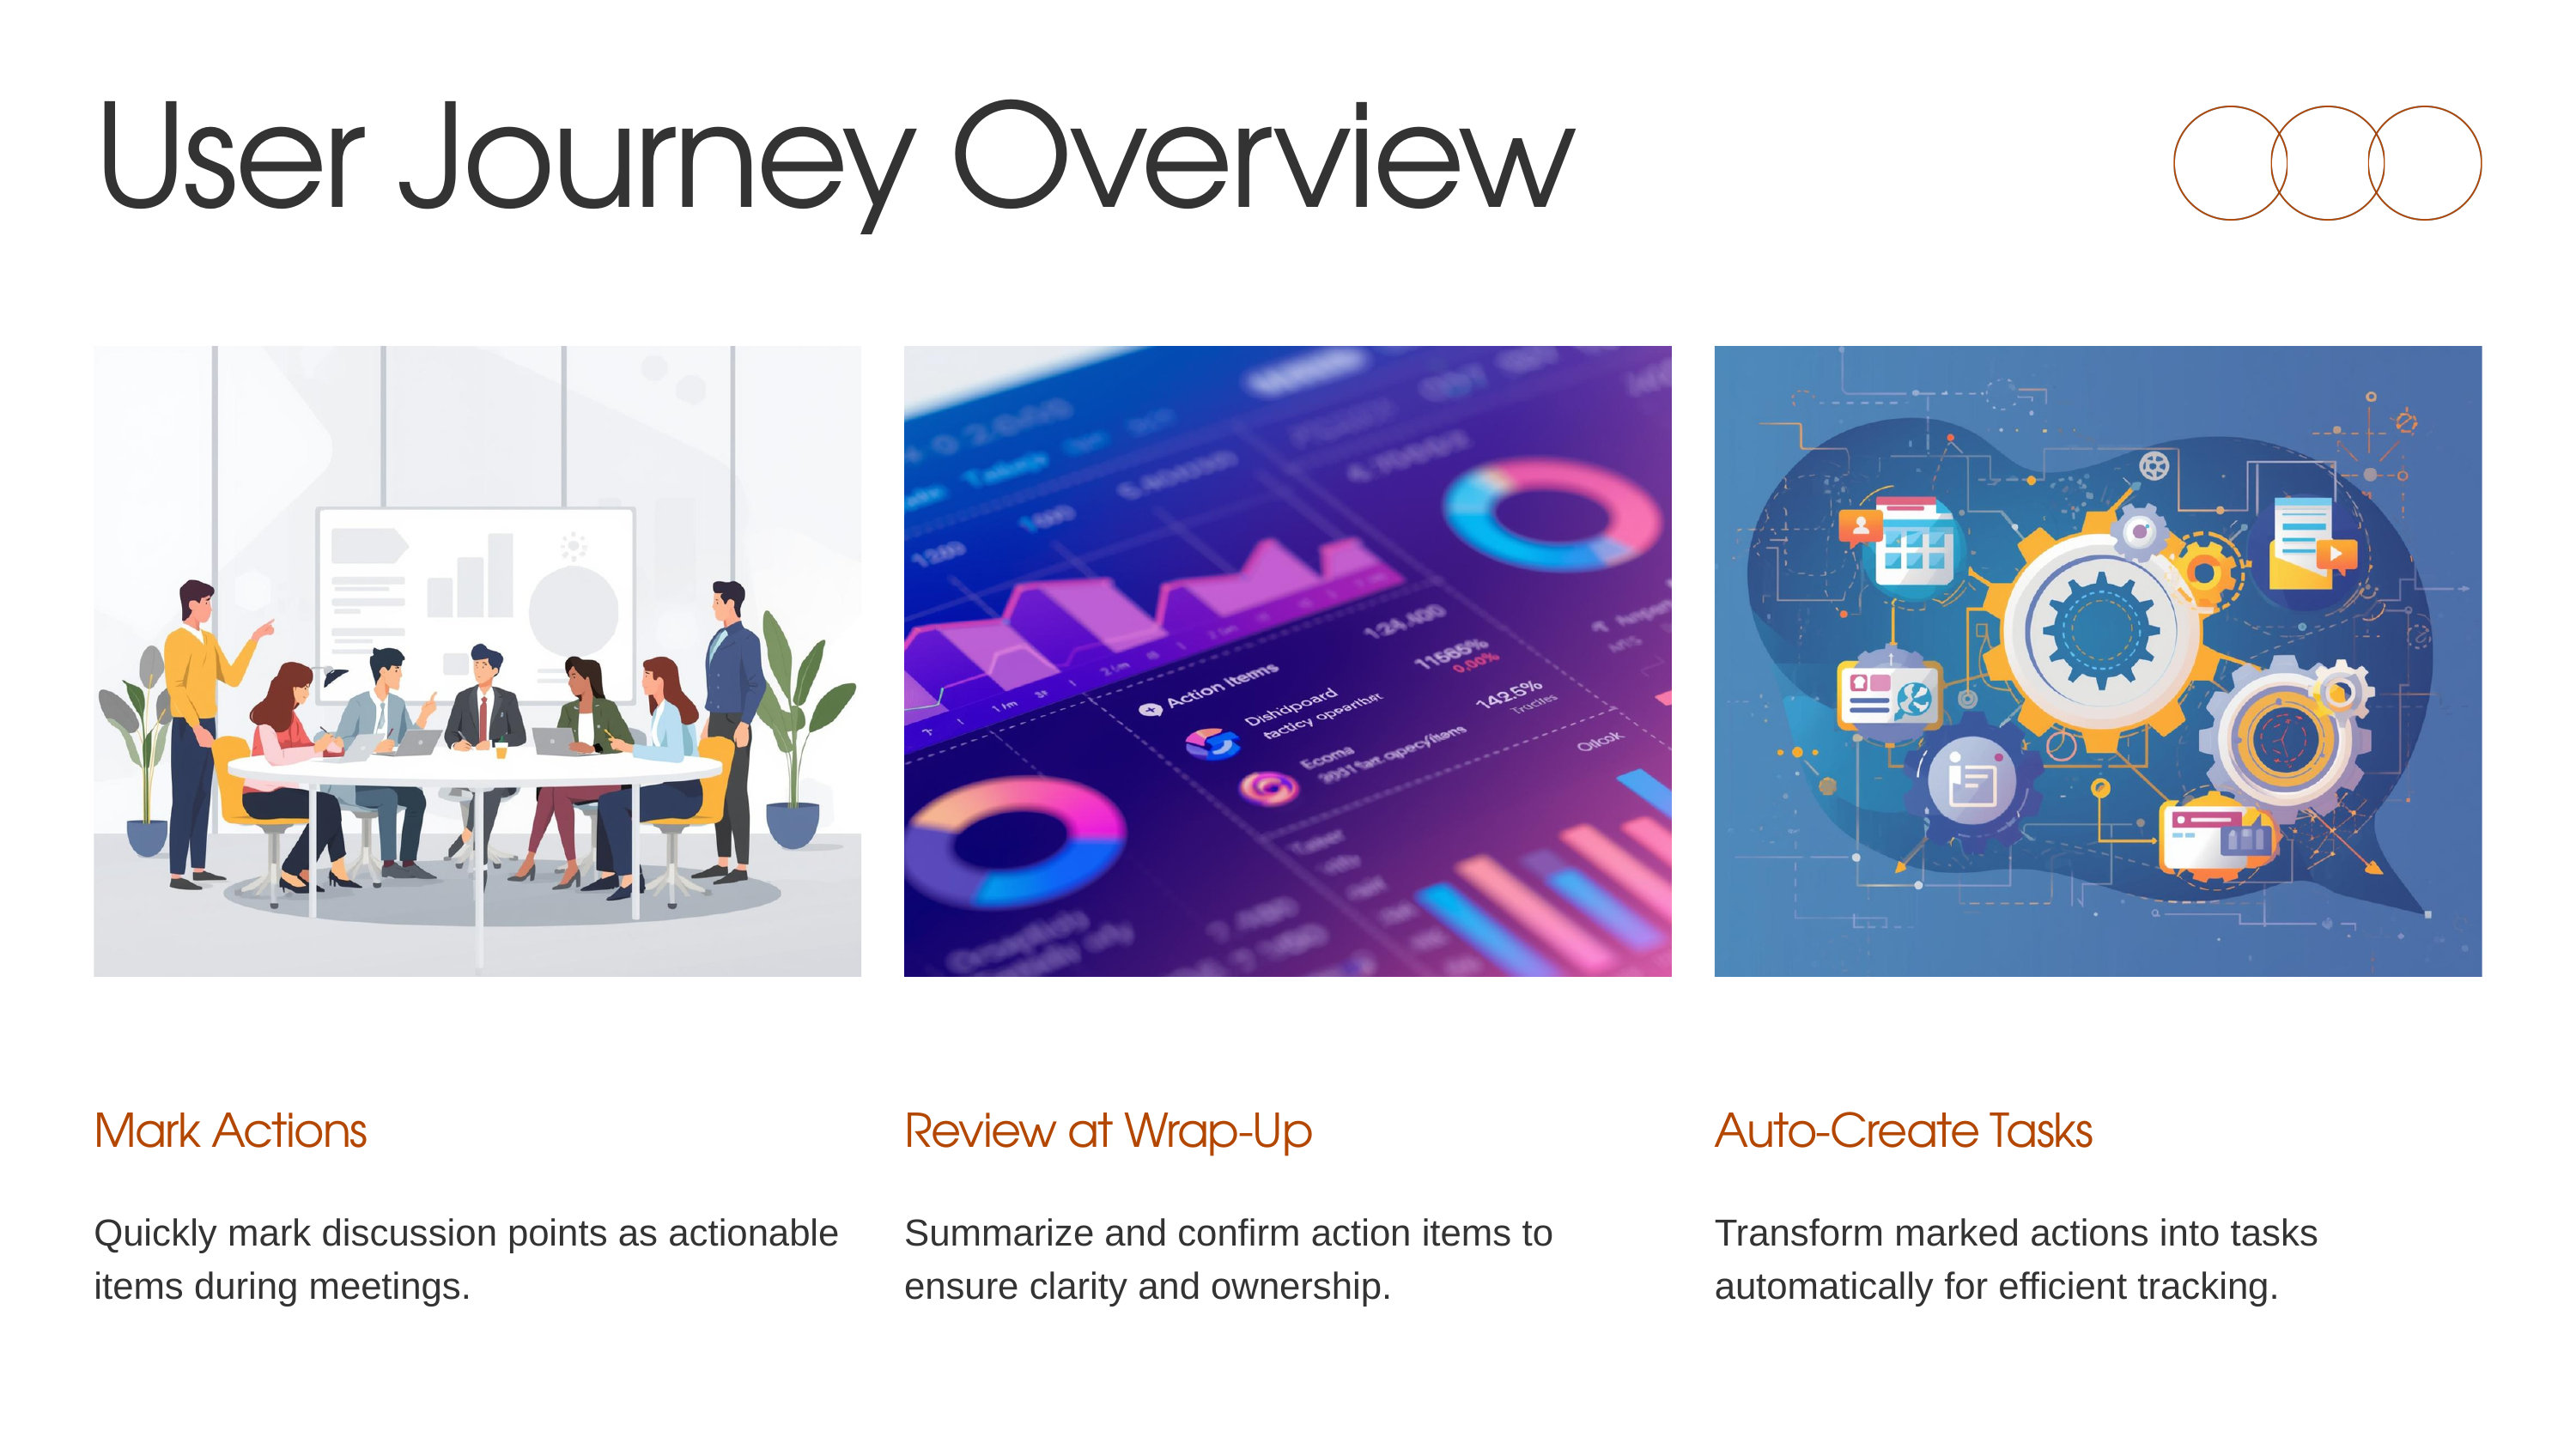

User Journey Overview

Mark Actions
Quickly mark discussion points as actionable items during meetings.
Review at Wrap-Up
Summarize and confirm action items to ensure clarity and ownership.
Auto-Create Tasks
Transform marked actions into tasks automatically for efficient tracking.